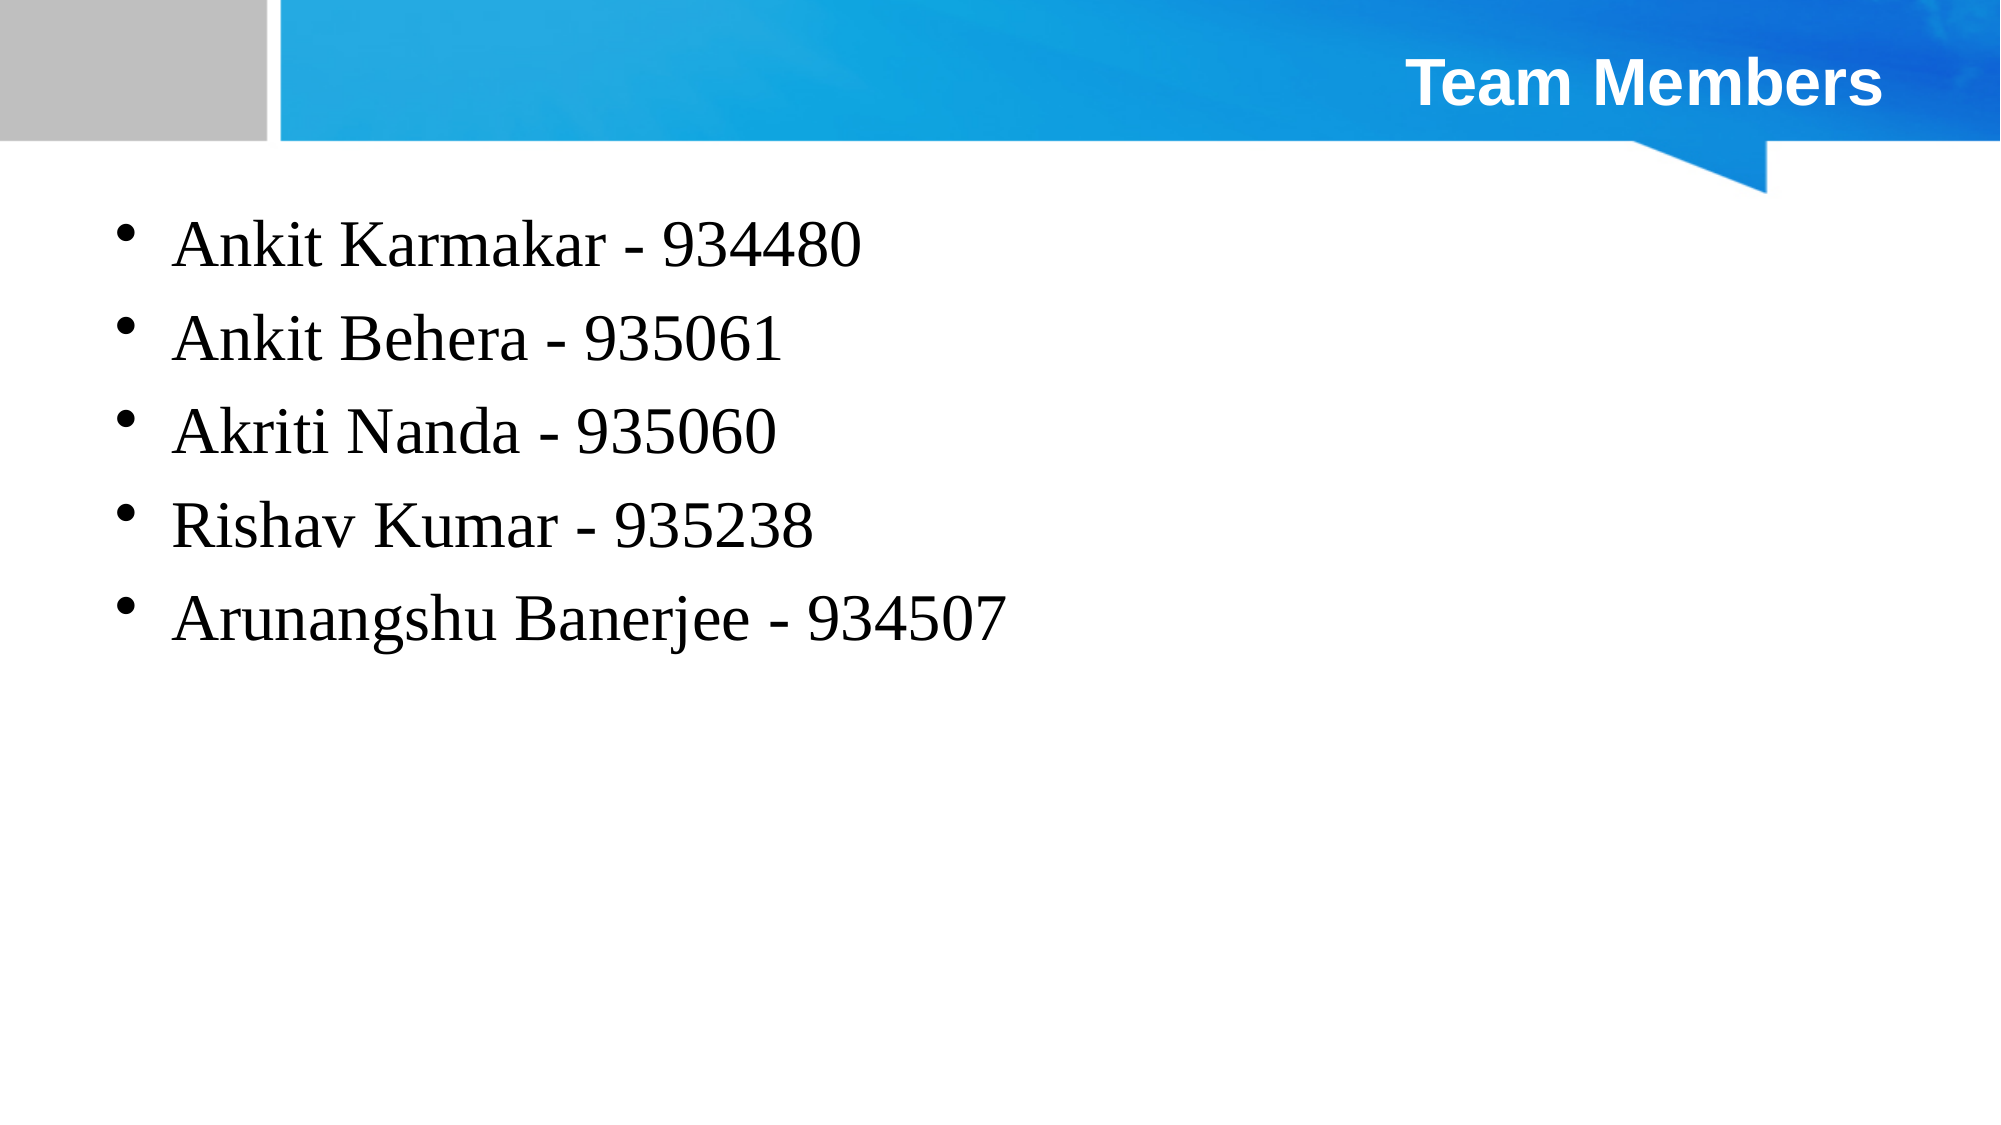

# Team Members
Ankit Karmakar - 934480
Ankit Behera - 935061
Akriti Nanda - 935060
Rishav Kumar - 935238
Arunangshu Banerjee - 934507